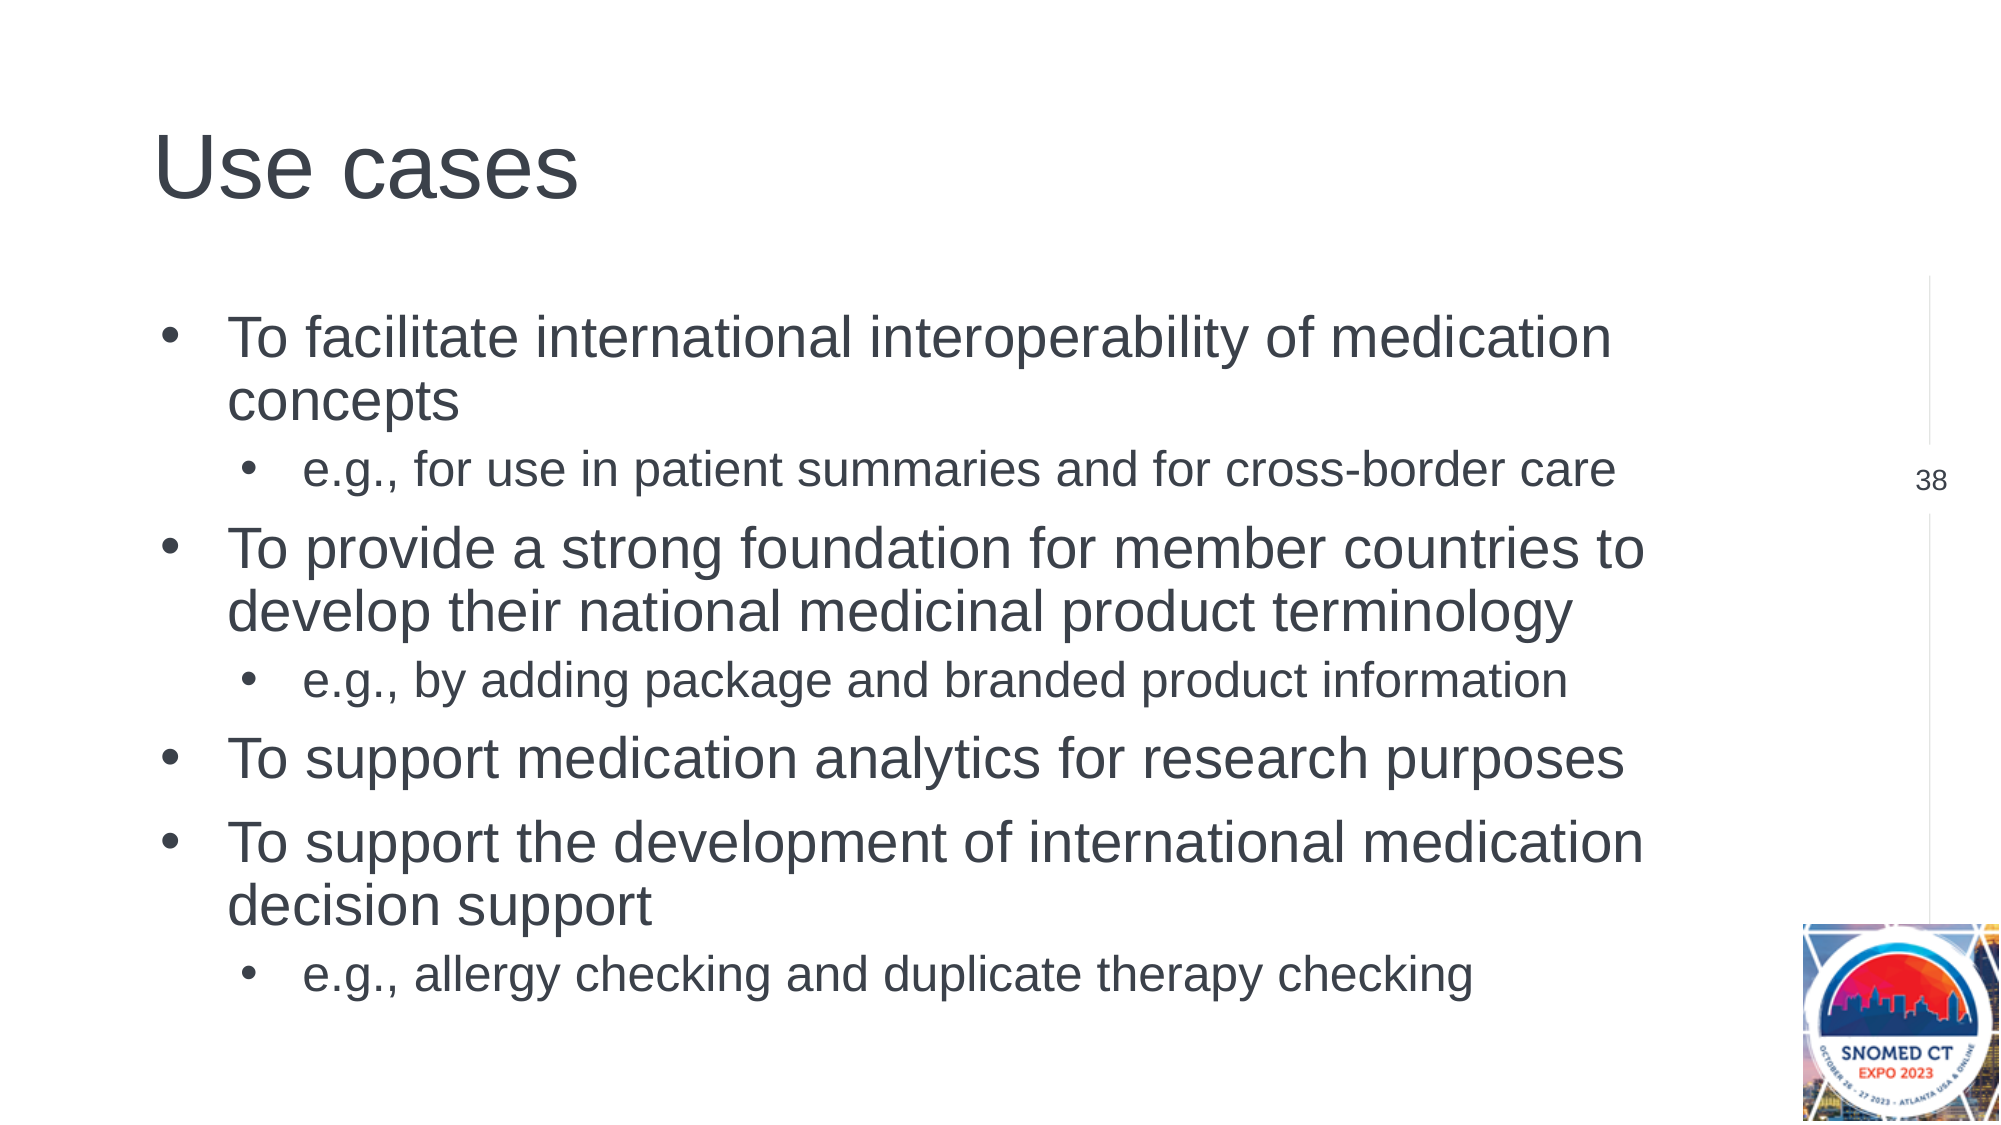

# Use cases
To facilitate international interoperability of medication concepts
e.g., for use in patient summaries and for cross-border care
To provide a strong foundation for member countries to develop their national medicinal product terminology
e.g., by adding package and branded product information
To support medication analytics for research purposes
To support the development of international medication decision support
e.g., allergy checking and duplicate therapy checking